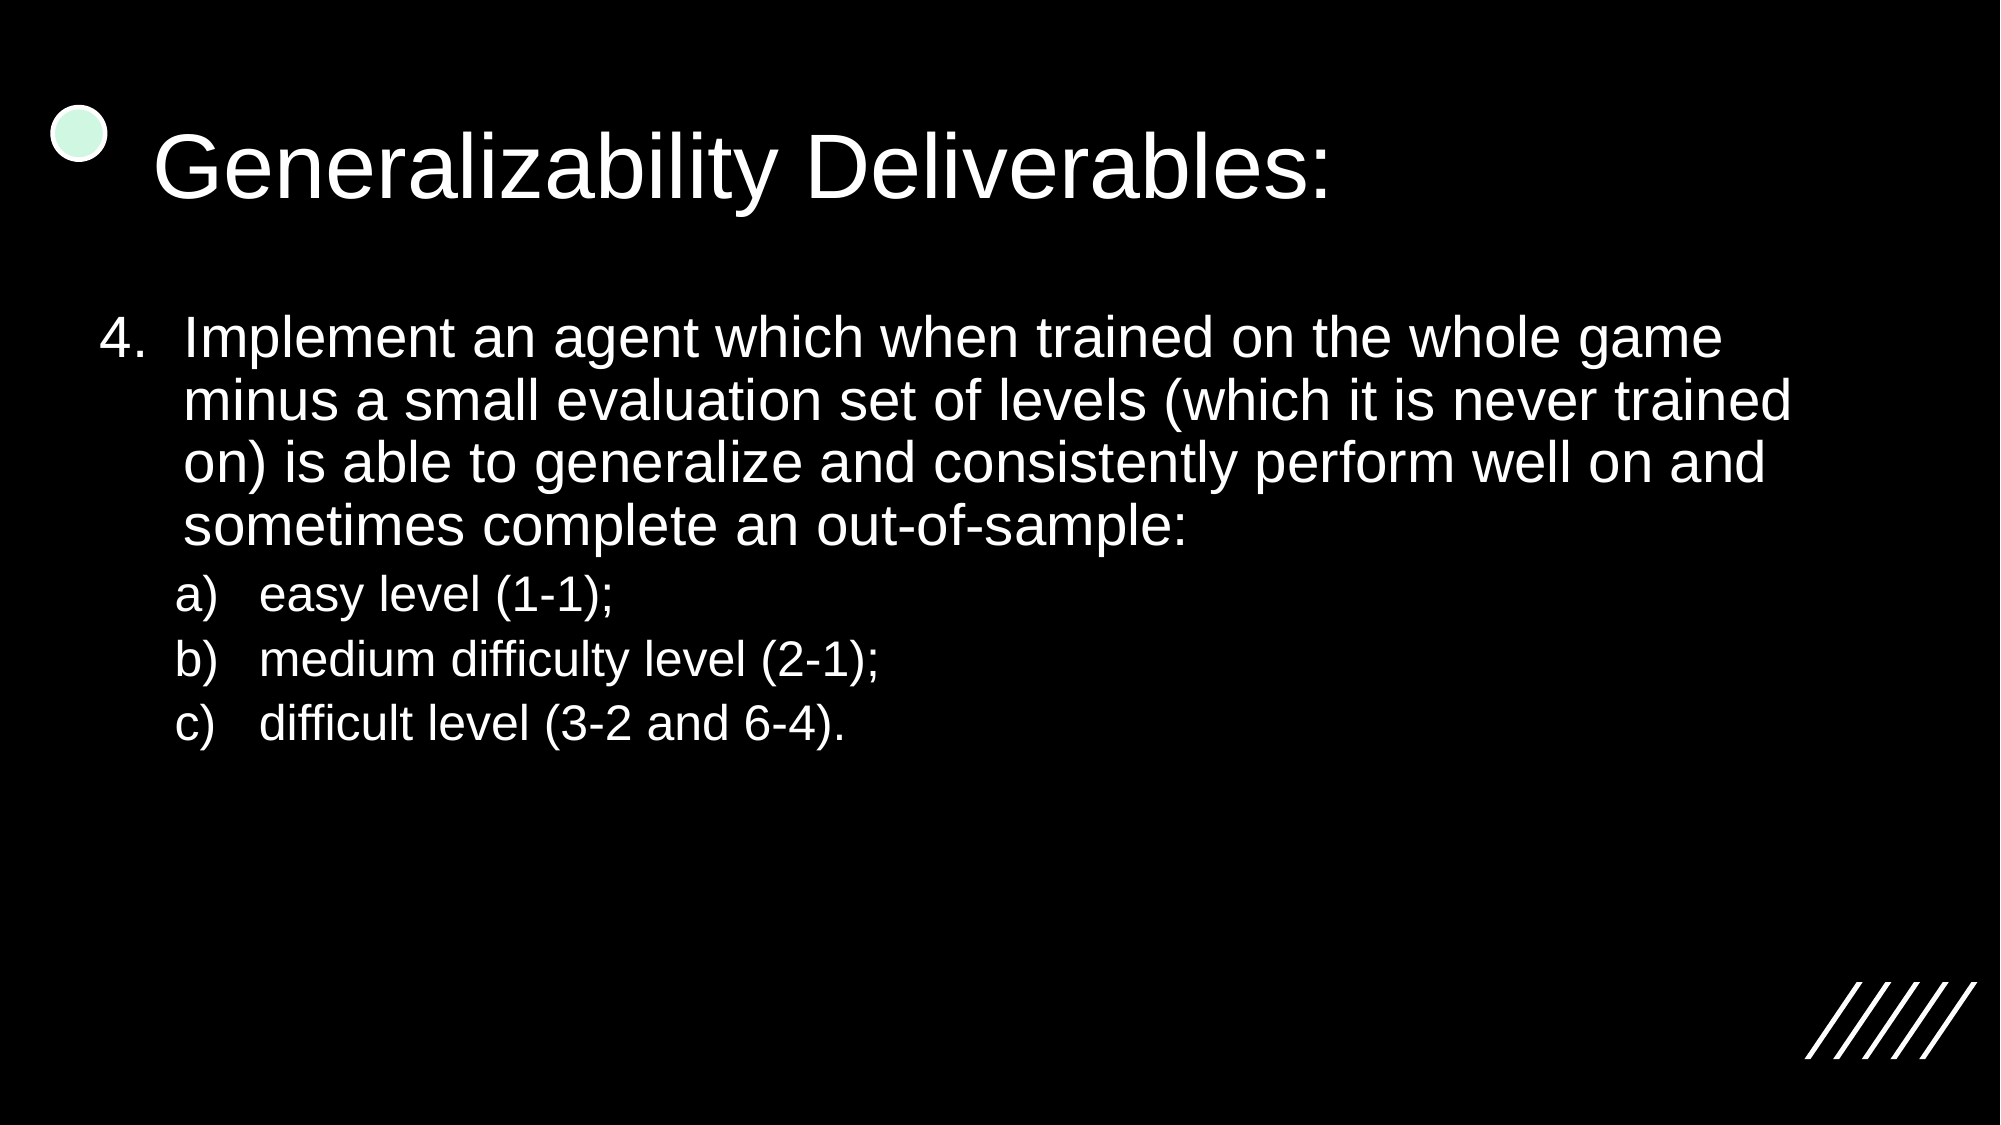

# Generalizability Deliverables:

Implement an agent which when trained on the whole game minus a small evaluation set of levels (which it is never trained on) is able to generalize and consistently perform well on and sometimes complete an out-of-sample:
easy level (1-1);
medium difficulty level (2-1);
difficult level (3-2 and 6-4).